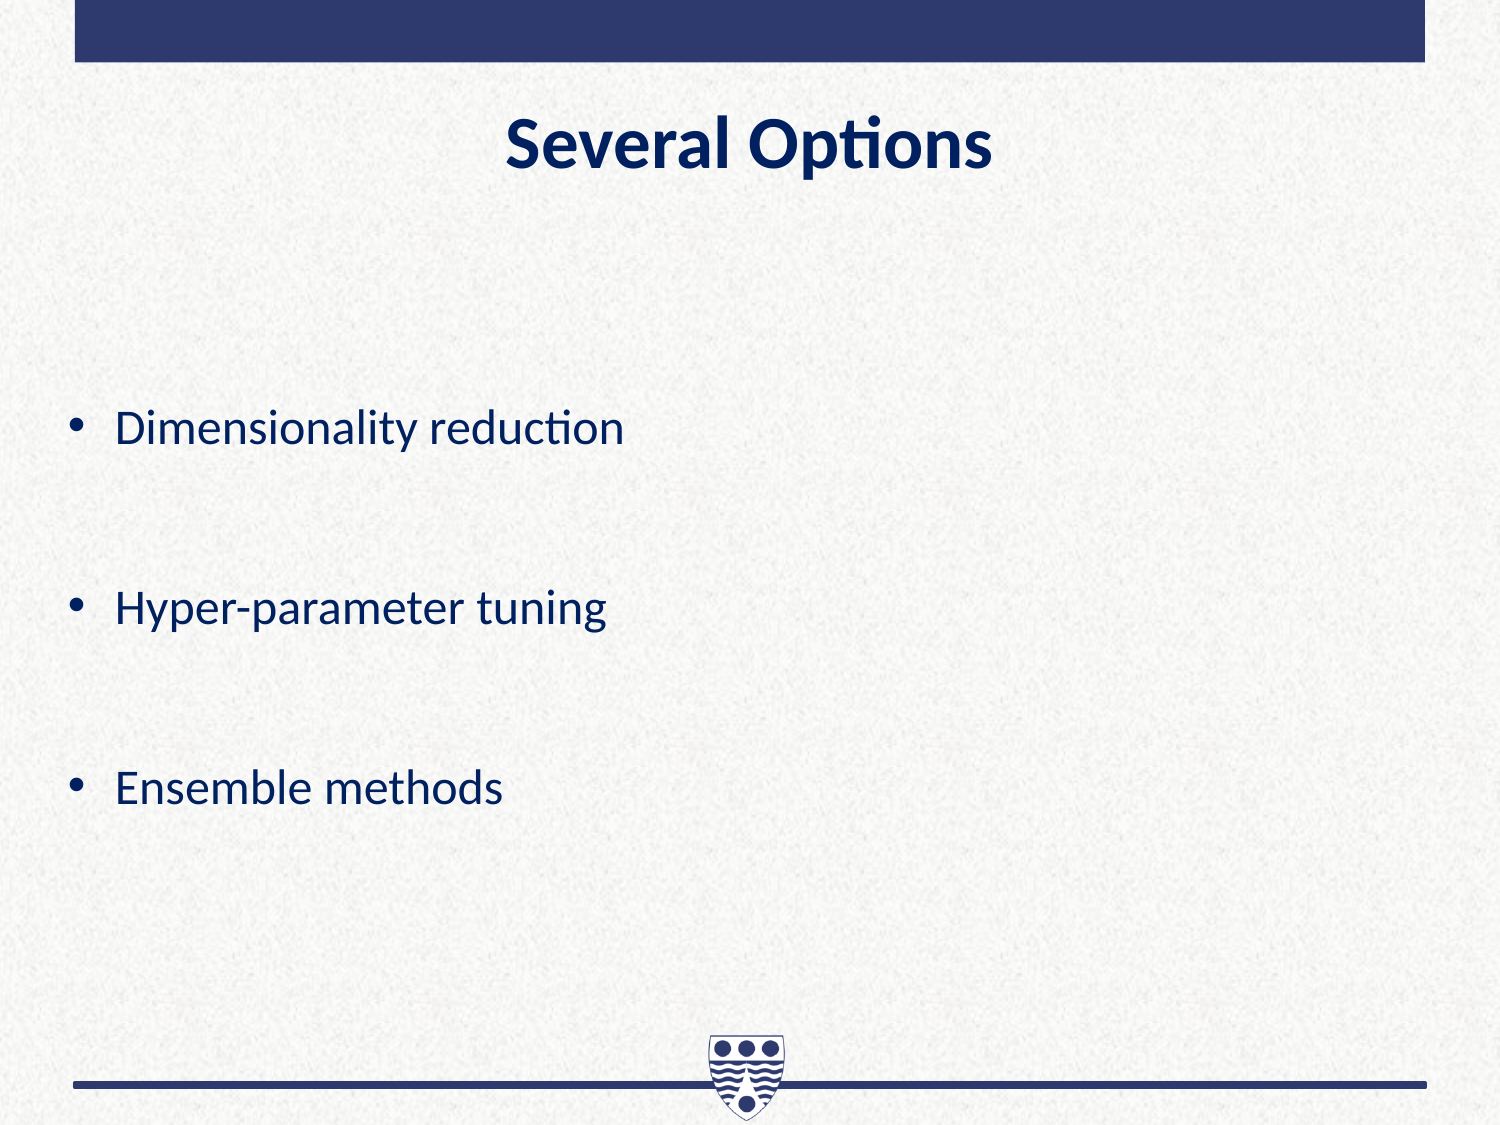

26
# Several Options
Dimensionality reduction
Hyper-parameter tuning
Ensemble methods